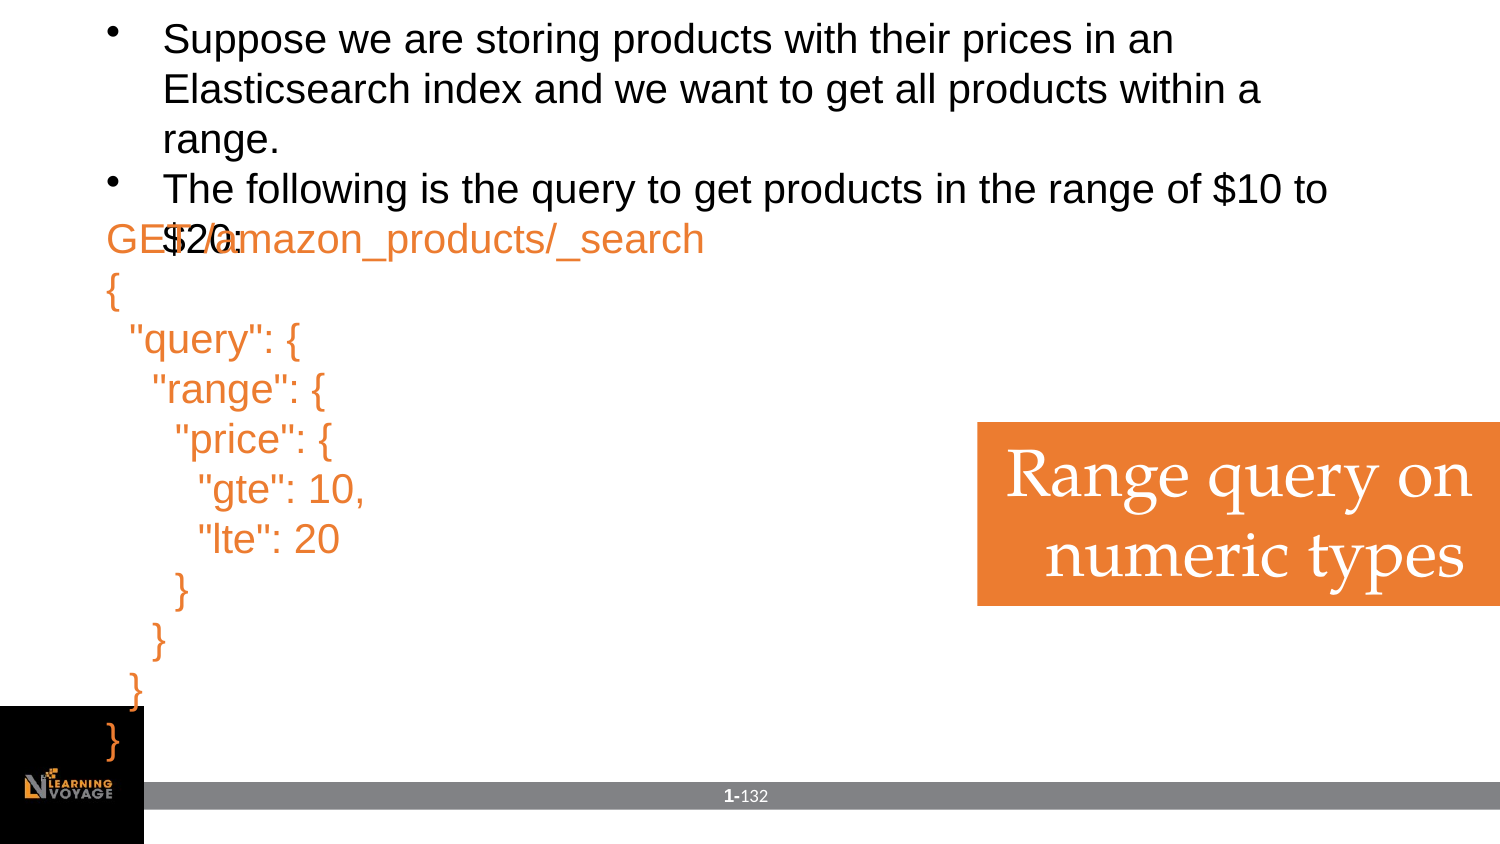

Suppose we are storing products with their prices in an  Elasticsearch index and we want to get all products within a range.
The following is the query to get products in the range of $10 to
$20:
GET /amazon_products/_search
{
"query": {
"range": {
"price": {
"gte": 10,
"lte": 20
}
}
}
}

Range query on  numeric types
1-132